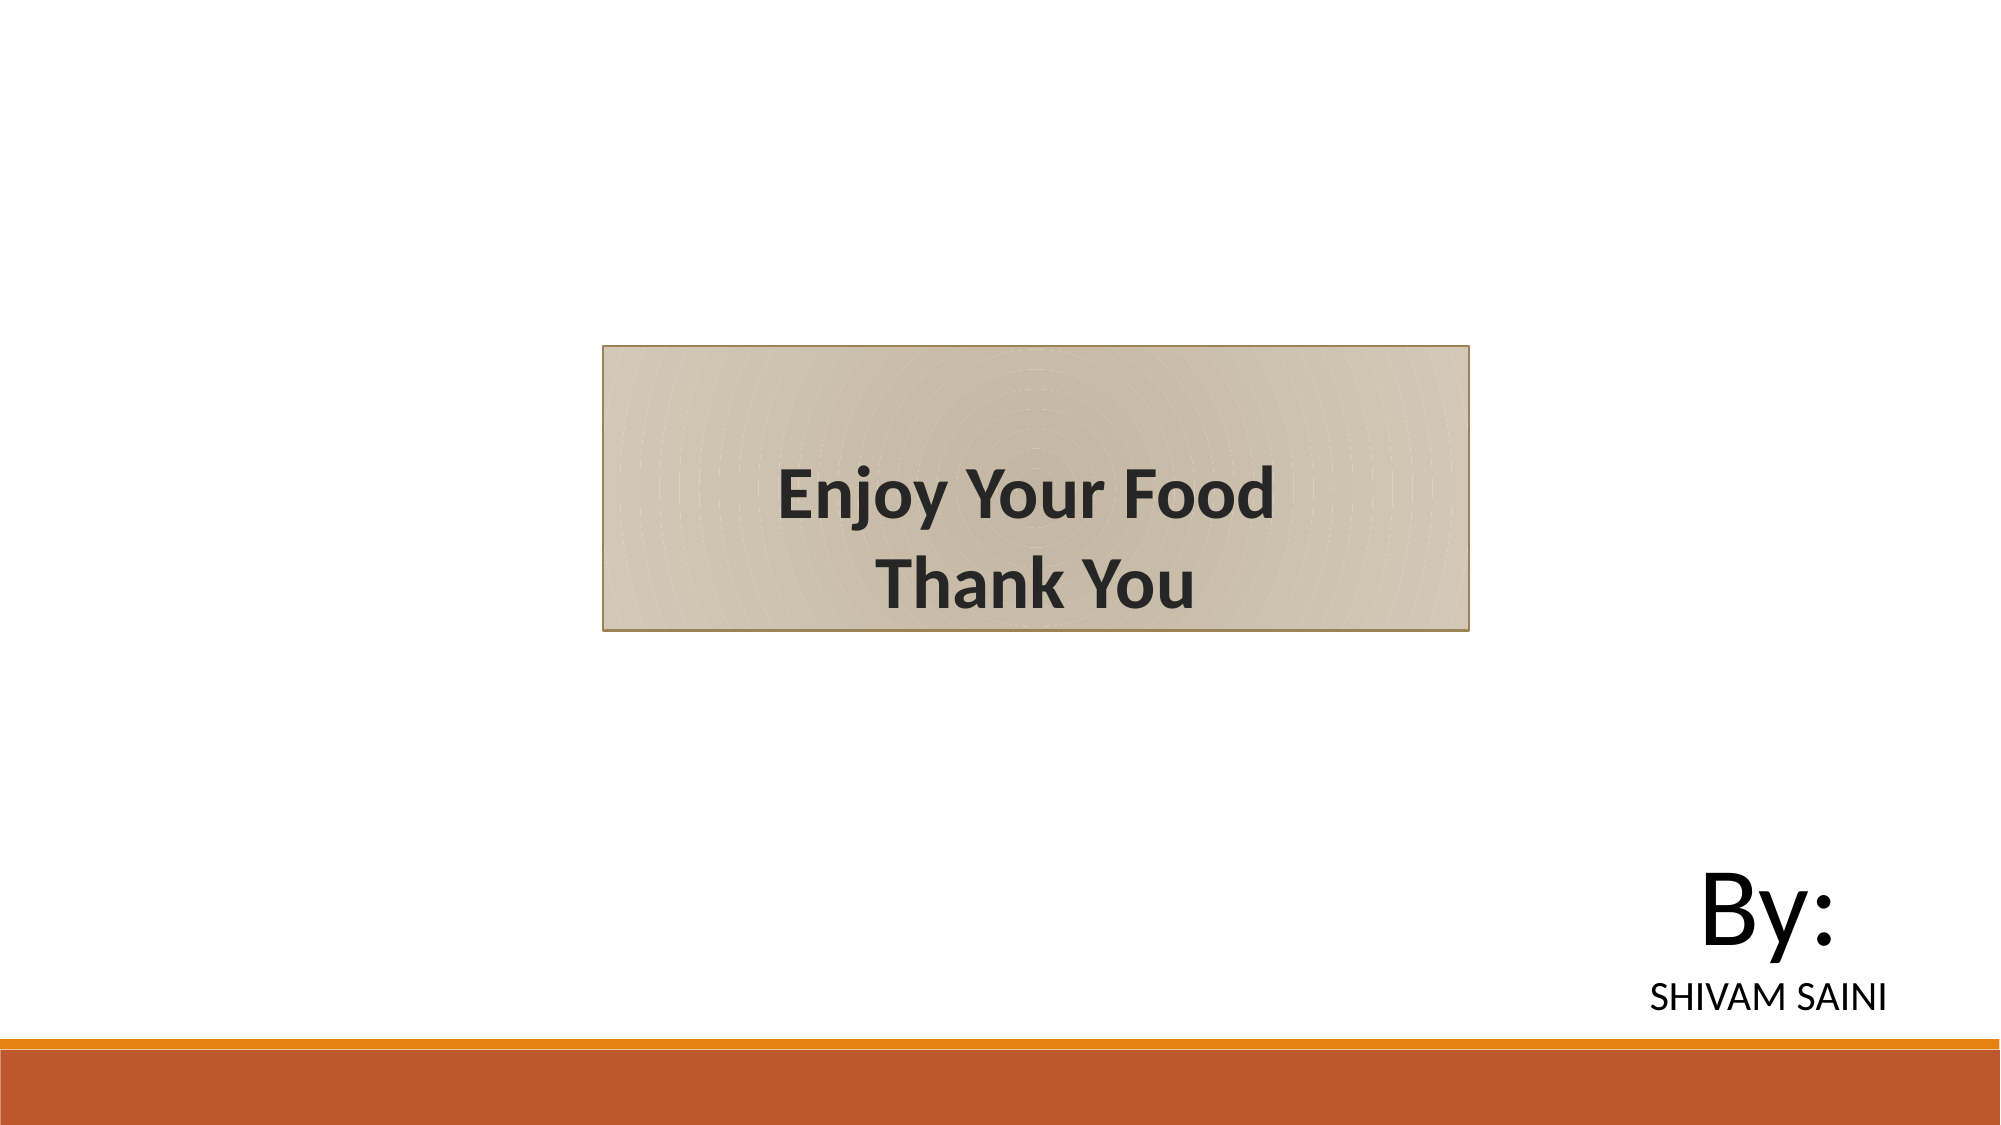

Enjoy Your Food
Thank You
By:
SHIVAM SAINI